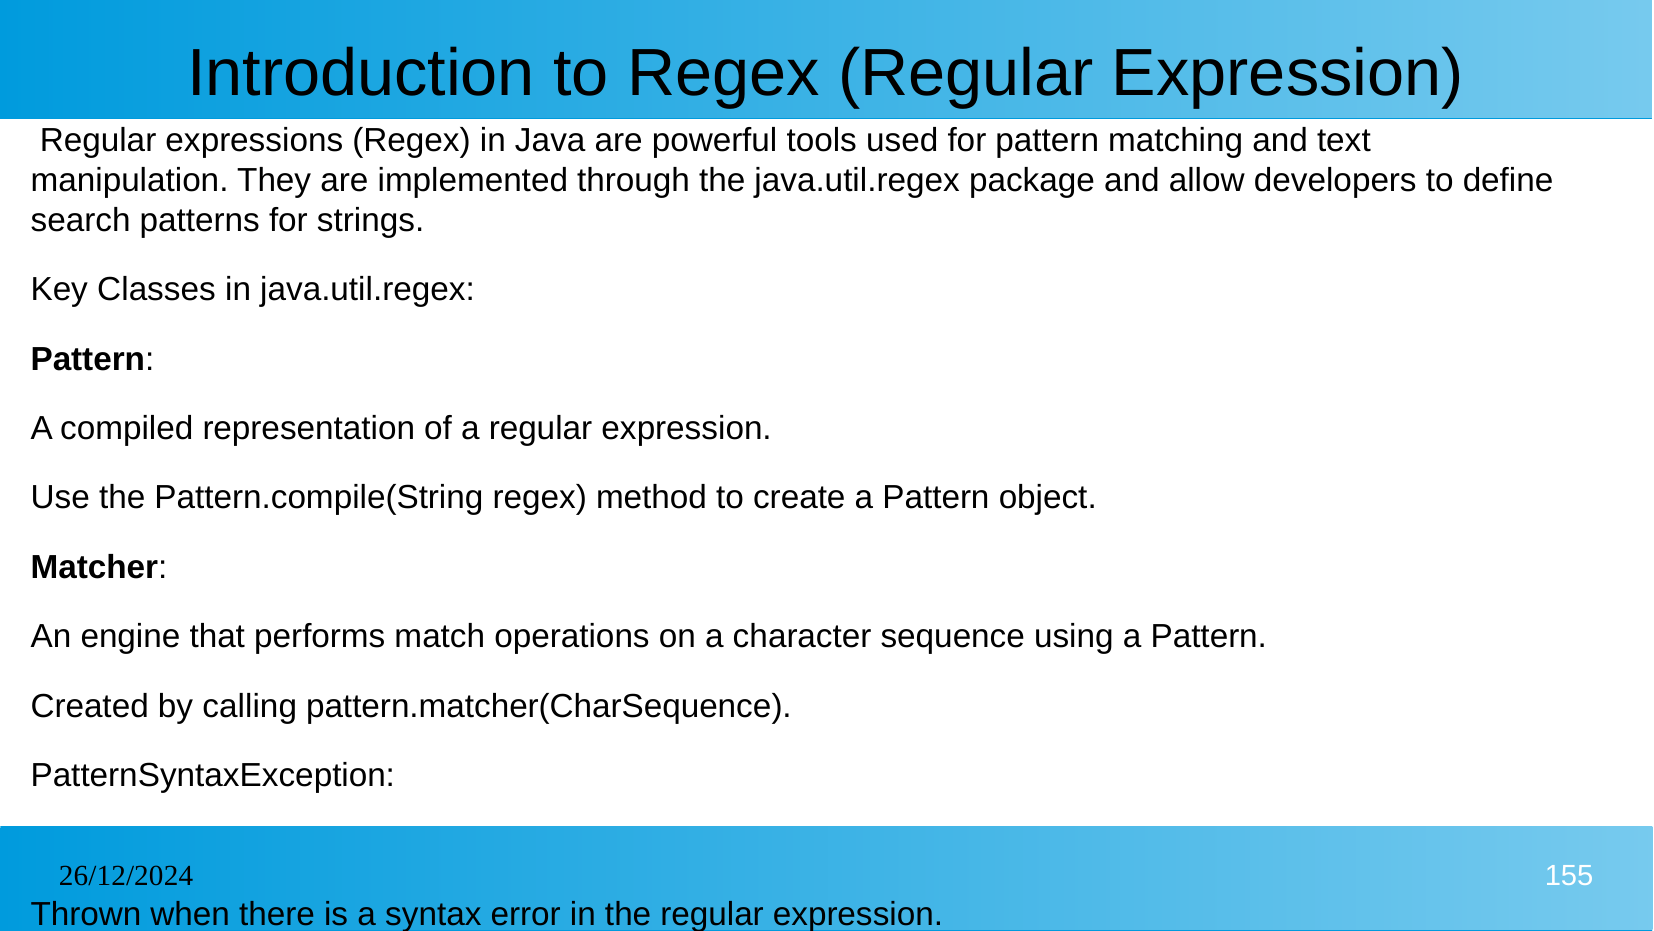

# Introduction to Regex (Regular Expression)
 Regular expressions (Regex) in Java are powerful tools used for pattern matching and text manipulation. They are implemented through the java.util.regex package and allow developers to define search patterns for strings.
Key Classes in java.util.regex:
Pattern:
A compiled representation of a regular expression.
Use the Pattern.compile(String regex) method to create a Pattern object.
Matcher:
An engine that performs match operations on a character sequence using a Pattern.
Created by calling pattern.matcher(CharSequence).
PatternSyntaxException:

Thrown when there is a syntax error in the regular expression.
26/12/2024
155